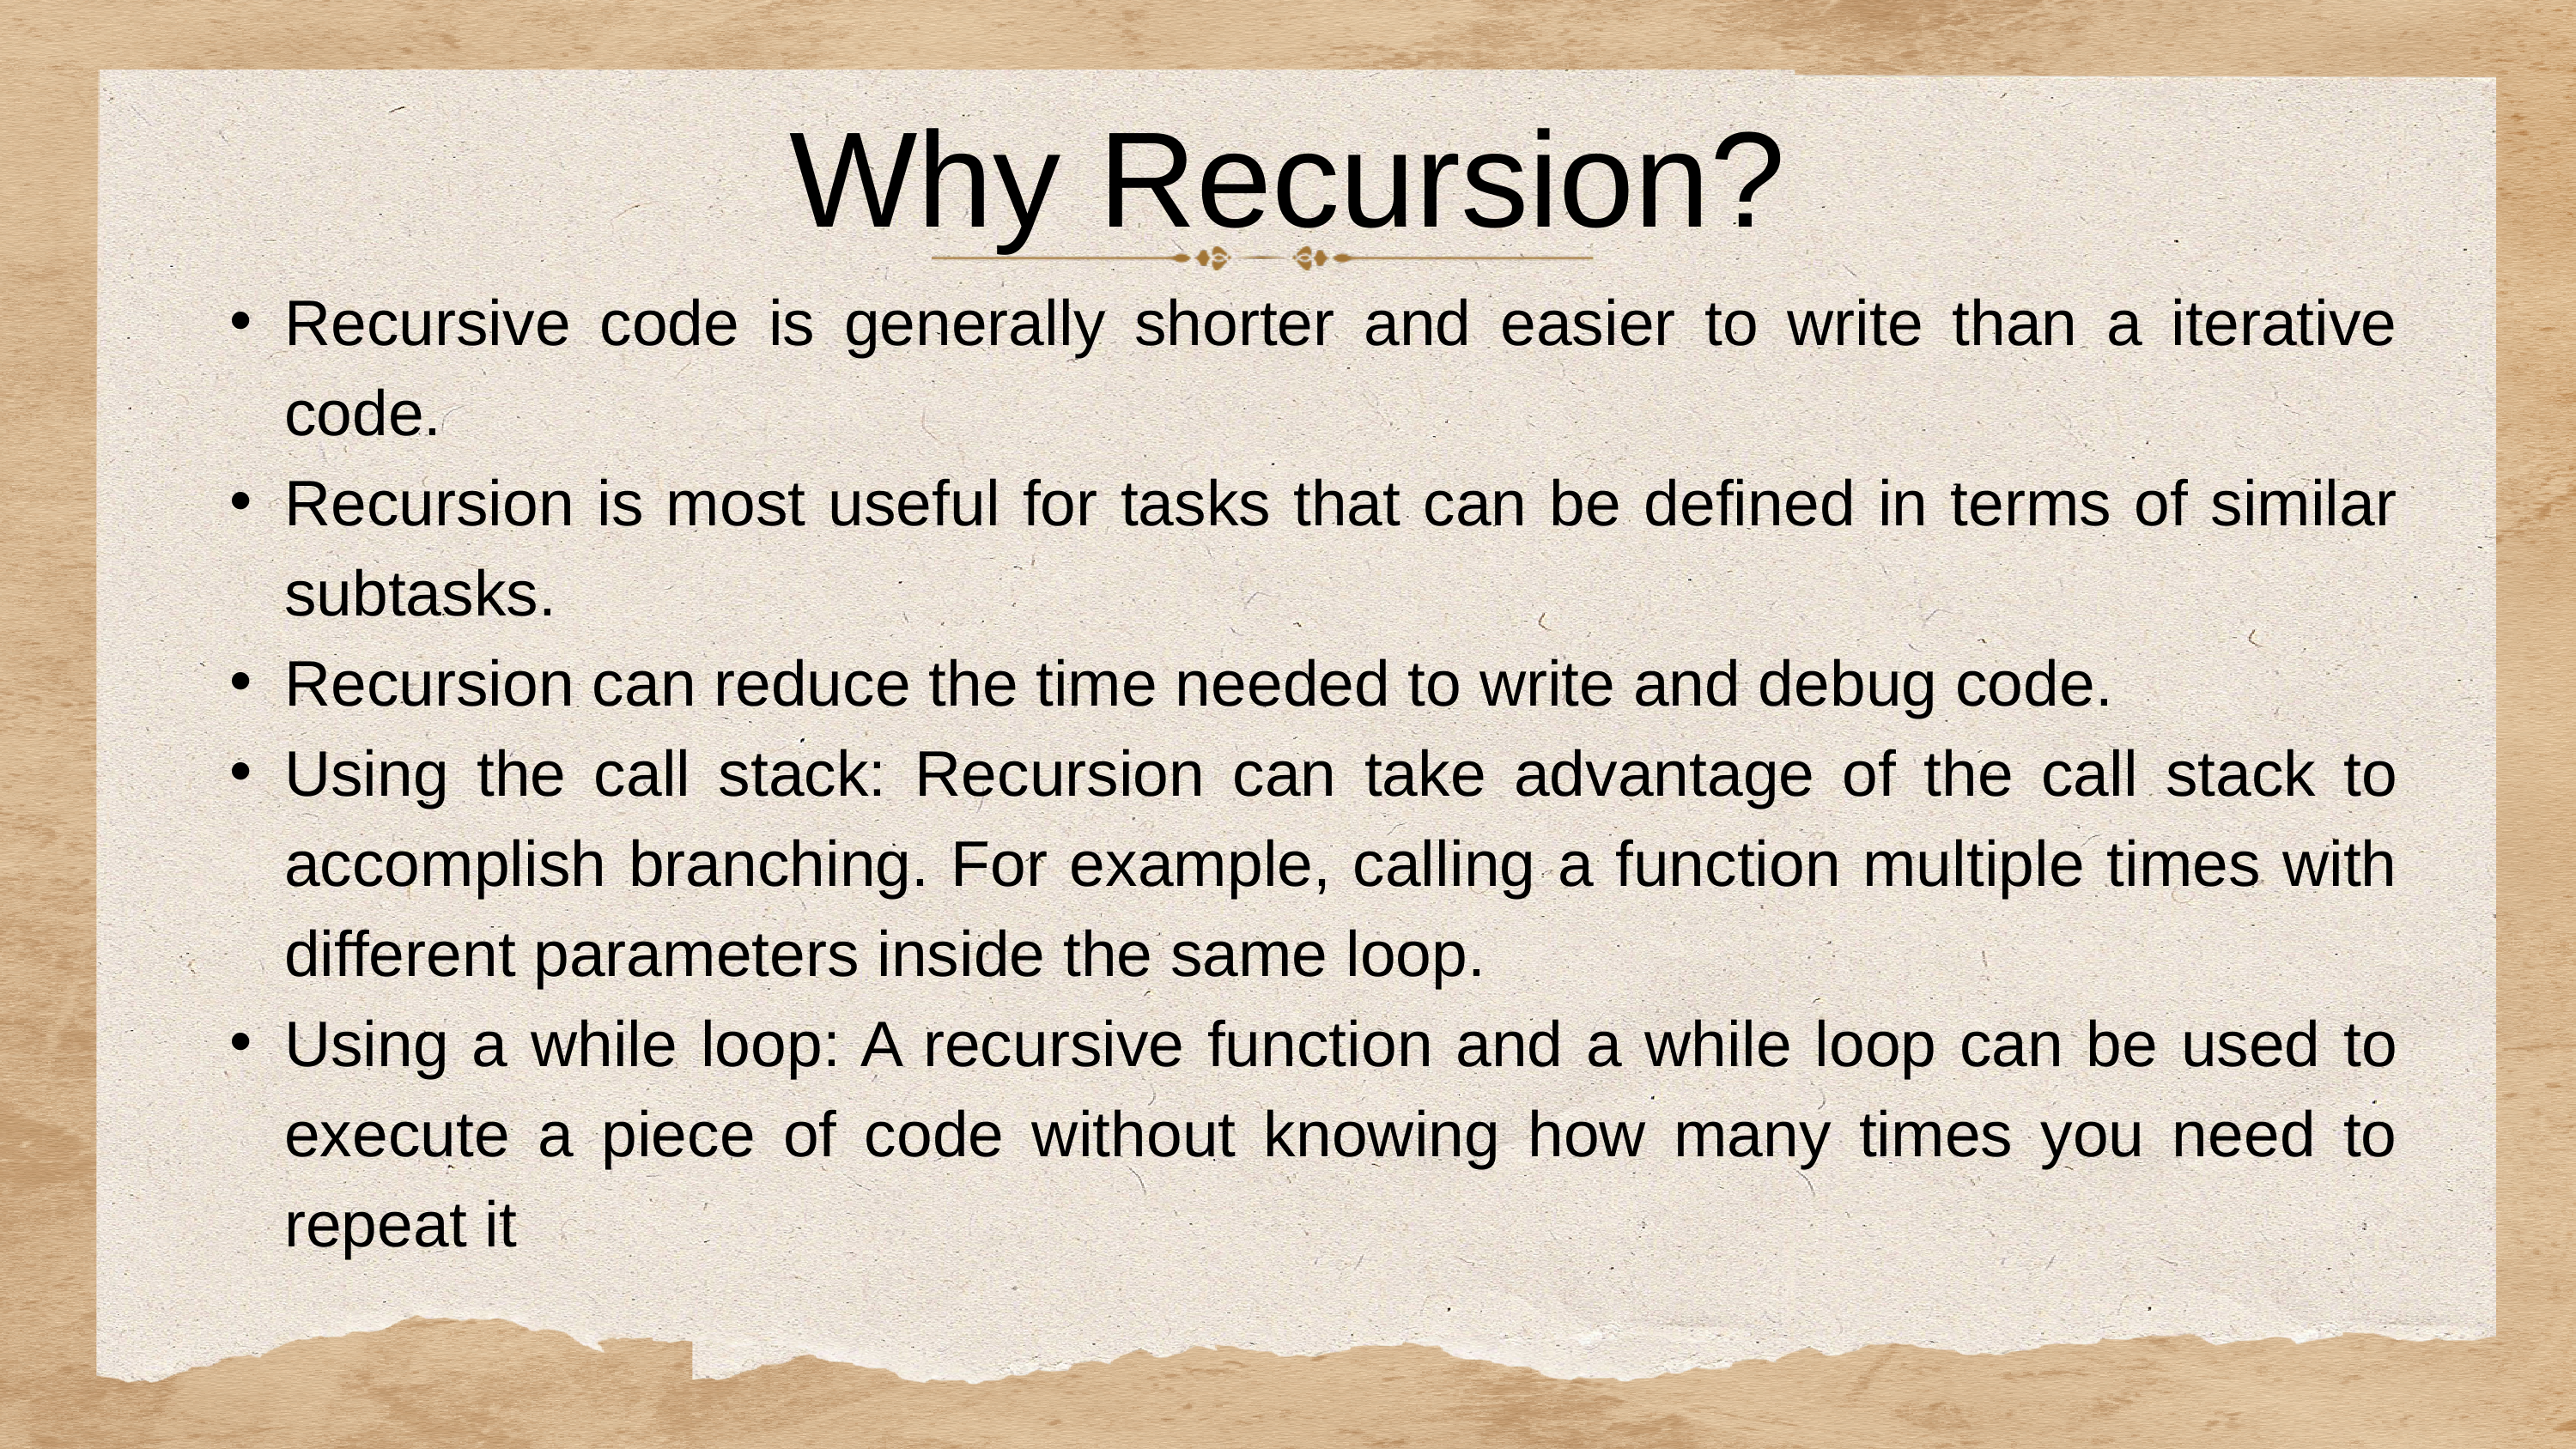

Why Recursion?

Recursive code is generally shorter and easier to write than a iterative code.
Recursion is most useful for tasks that can be defined in terms of similar subtasks.
Recursion can reduce the time needed to write and debug code.
Using the call stack: Recursion can take advantage of the call stack to accomplish branching. For example, calling a function multiple times with different parameters inside the same loop.
Using a while loop: A recursive function and a while loop can be used to execute a piece of code without knowing how many times you need to repeat it